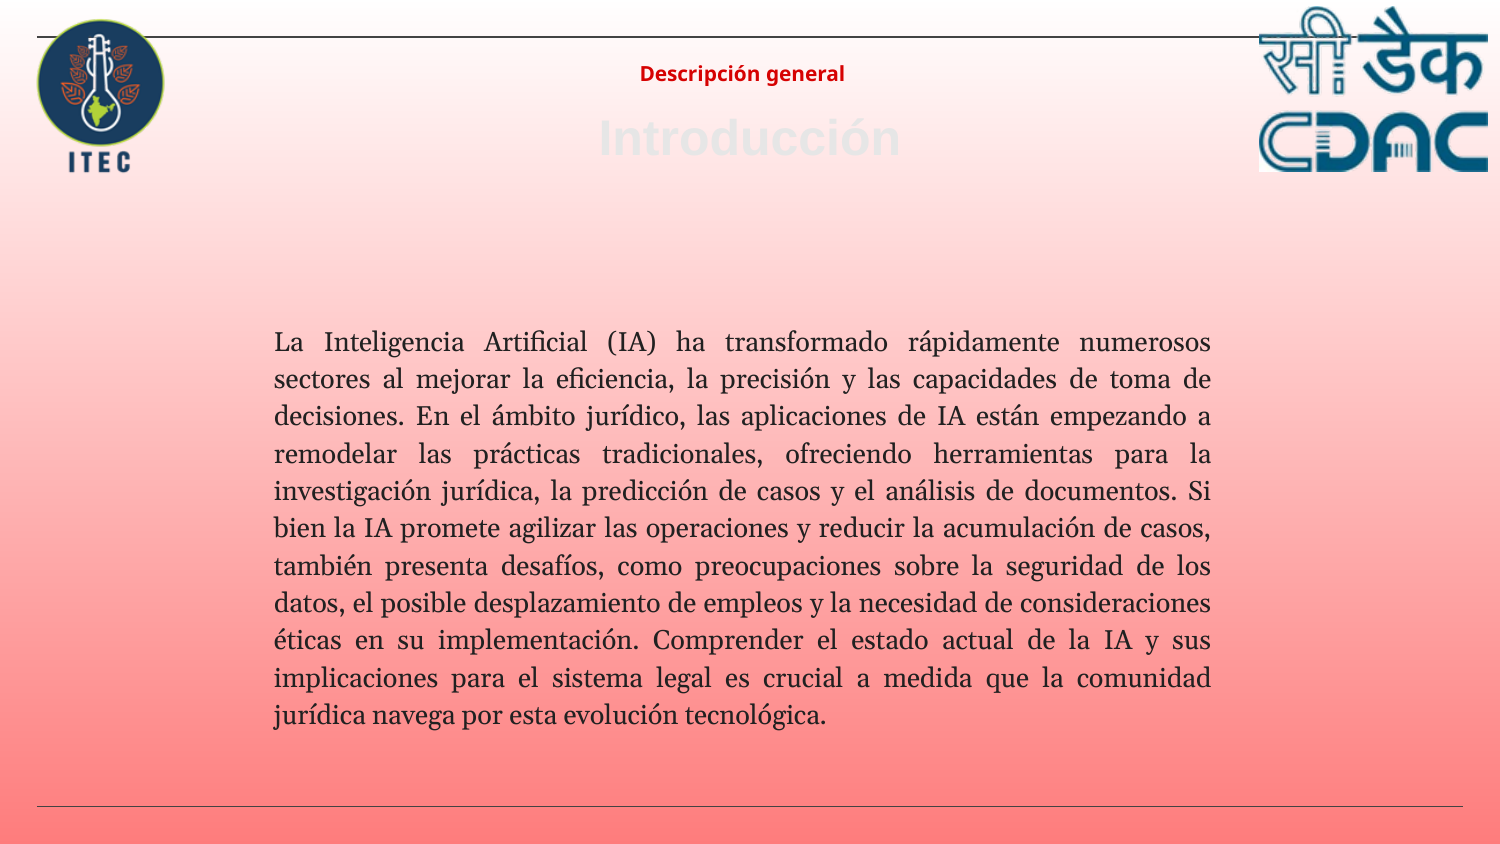

Descripción general
# Introducción
La Inteligencia Artificial (IA) ha transformado rápidamente numerosos sectores al mejorar la eficiencia, la precisión y las capacidades de toma de decisiones. En el ámbito jurídico, las aplicaciones de IA están empezando a remodelar las prácticas tradicionales, ofreciendo herramientas para la investigación jurídica, la predicción de casos y el análisis de documentos. Si bien la IA promete agilizar las operaciones y reducir la acumulación de casos, también presenta desafíos, como preocupaciones sobre la seguridad de los datos, el posible desplazamiento de empleos y la necesidad de consideraciones éticas en su implementación. Comprender el estado actual de la IA y sus implicaciones para el sistema legal es crucial a medida que la comunidad jurídica navega por esta evolución tecnológica.